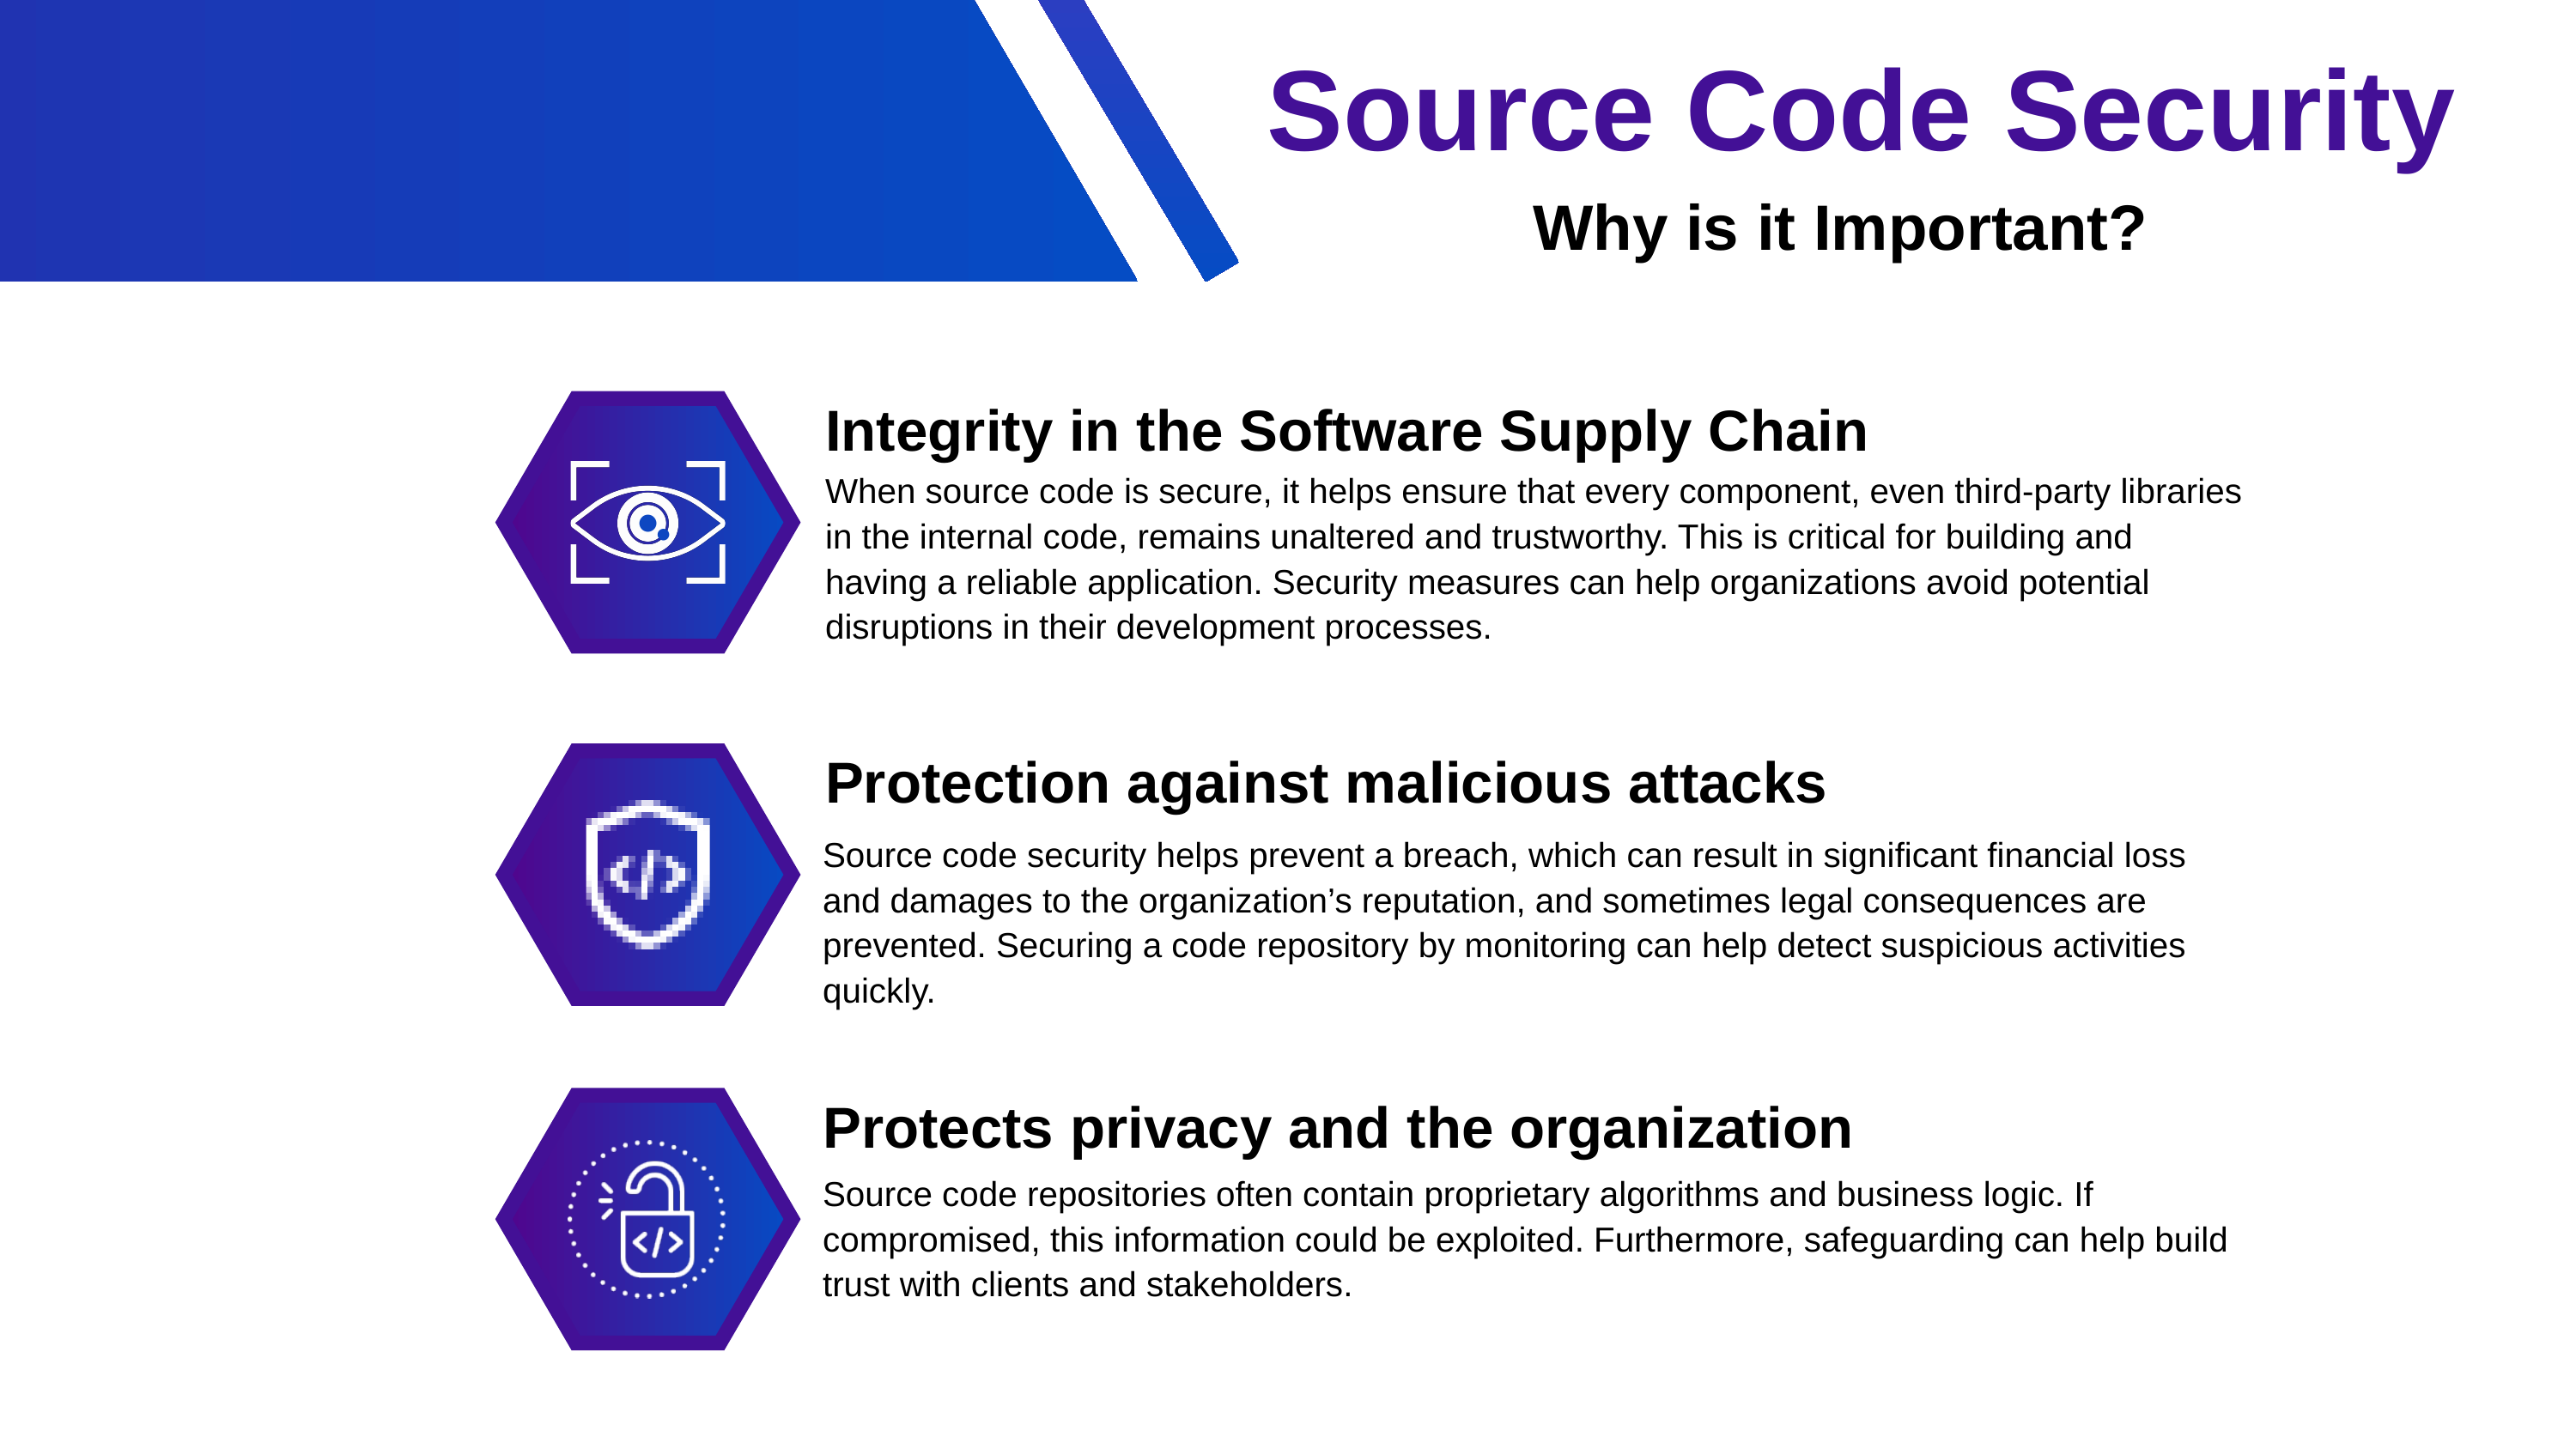

Source Code Security
Why is it Important?
Integrity in the Software Supply Chain

When source code is secure, it helps ensure that every component, even third-party libraries in the internal code, remains unaltered and trustworthy. This is critical for building and having a reliable application. Security measures can help organizations avoid potential disruptions in their development processes.
Protection against malicious attacks

Source code security helps prevent a breach, which can result in significant financial loss and damages to the organization’s reputation, and sometimes legal consequences are prevented. Securing a code repository by monitoring can help detect suspicious activities quickly.
Protects privacy and the organization

Source code repositories often contain proprietary algorithms and business logic. If compromised, this information could be exploited. Furthermore, safeguarding can help build trust with clients and stakeholders.